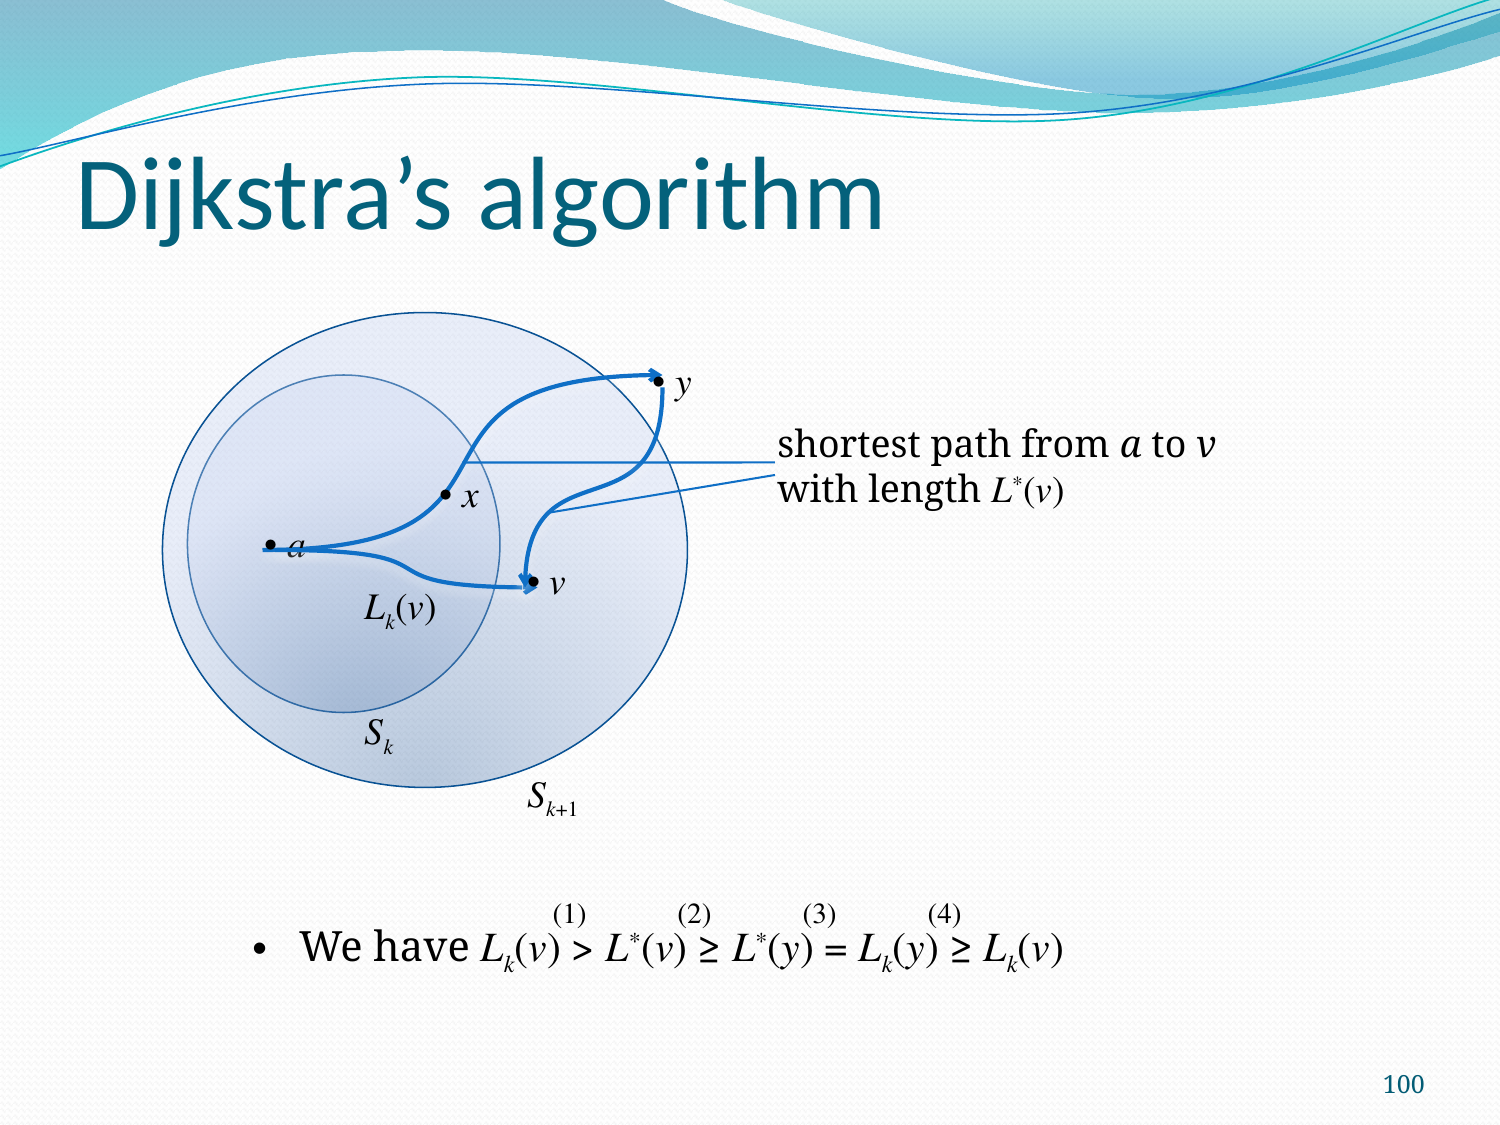

# Dijkstra’s algorithm

• y

shortest path from a to v
with length L*(v)
• x
• a
• v
Lk(v)
Sk
Sk+1
(1)
(2)
(3)
(4)
We have Lk(v) > L*(v) ≥ L*(y) = Lk(y) ≥ Lk(v)
100